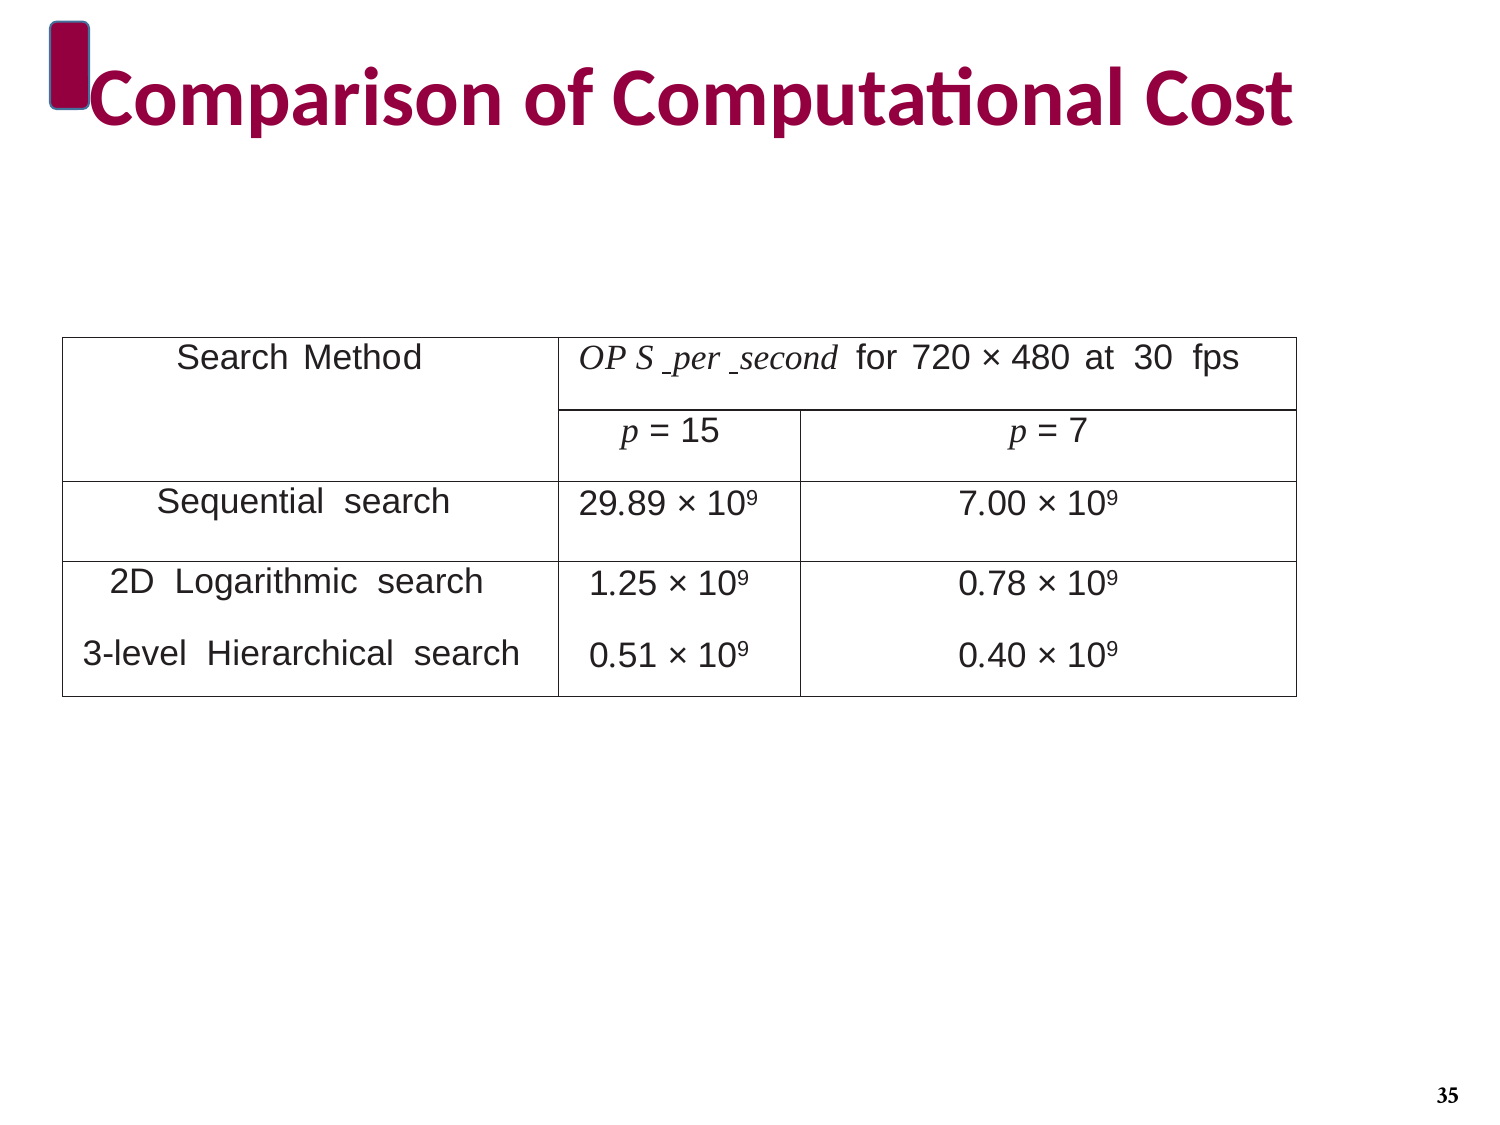

# Comparison of Computational Cost
| Search Method | OP S per second for 720 × 480 at 30 fps |  |
| --- | --- | --- |
|  | p = 15 | p = 7 |
| Sequential search | 29.89 × 109 | 7.00 × 109 |
| 2D Logarithmic search | 1.25 × 109 | 0.78 × 109 |
| 3-level Hierarchical search | 0.51 × 109 | 0.40 × 109 |
35